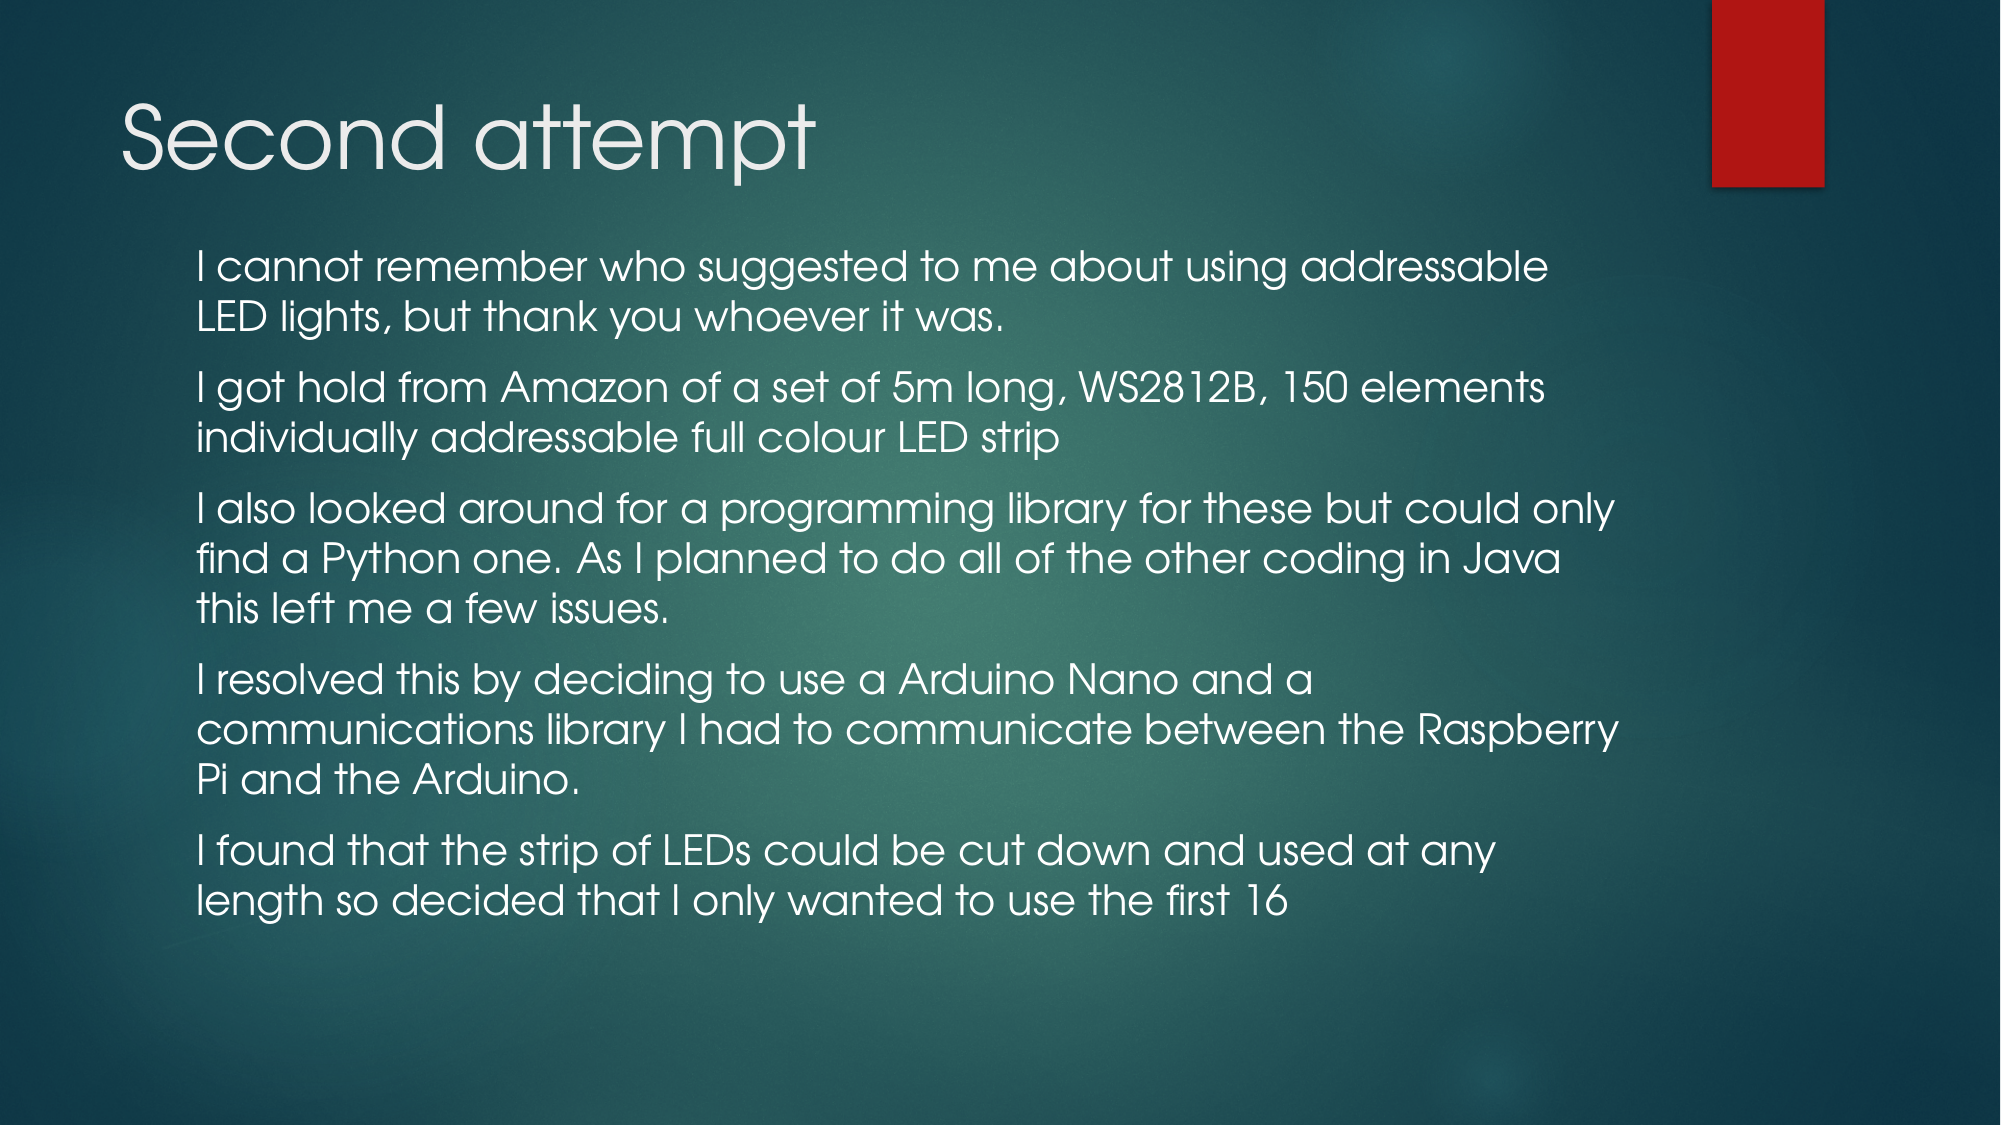

# Second attempt
I cannot remember who suggested to me about using addressable LED lights, but thank you whoever it was.
I got hold from Amazon of a set of 5m long, WS2812B, 150 elements individually addressable full colour LED strip
I also looked around for a programming library for these but could only find a Python one. As I planned to do all of the other coding in Java this left me a few issues.
I resolved this by deciding to use a Arduino Nano and a communications library I had to communicate between the Raspberry Pi and the Arduino.
I found that the strip of LEDs could be cut down and used at any length so decided that I only wanted to use the first 16